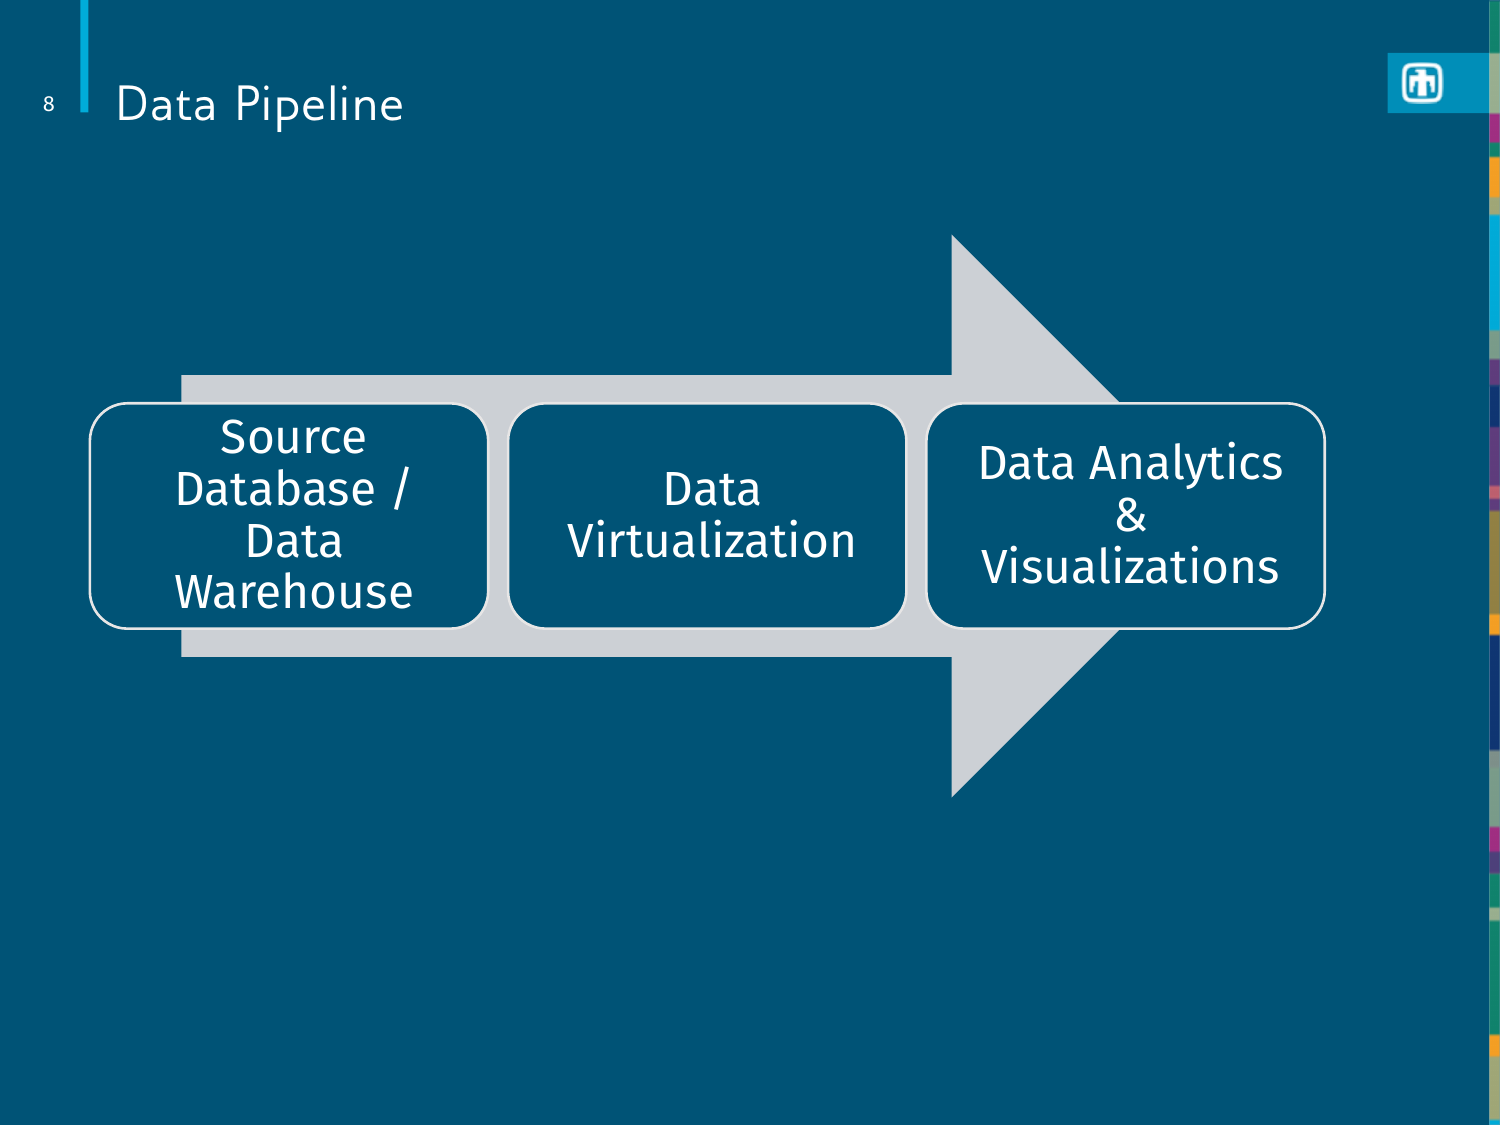

# Data Pipeline
8
Source Database / Data Warehouse
Data Virtualization
Data Analytics & Visualizations